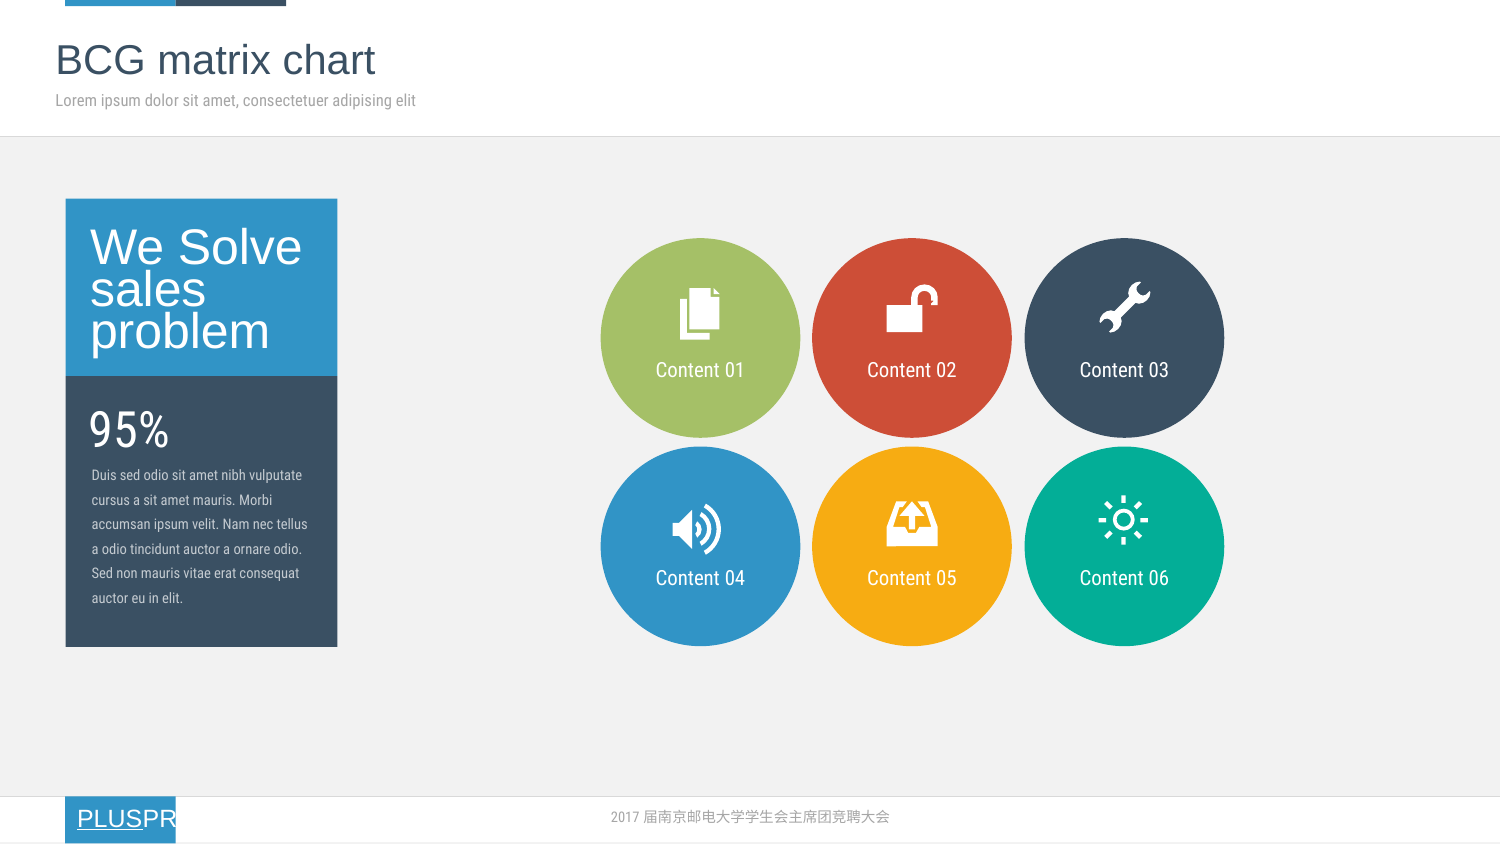

# BCG matrix chart
Lorem ipsum dolor sit amet, consectetuer adipising elit

We Solve sales problem

Content 01

Content 02

Content 03

95%

Content 04

Content 05

Content 06
Duis sed odio sit amet nibh vulputate cursus a sit amet mauris. Morbi accumsan ipsum velit. Nam nec tellus a odio tincidunt auctor a ornare odio. Sed non mauris vitae erat consequat auctor eu in elit.